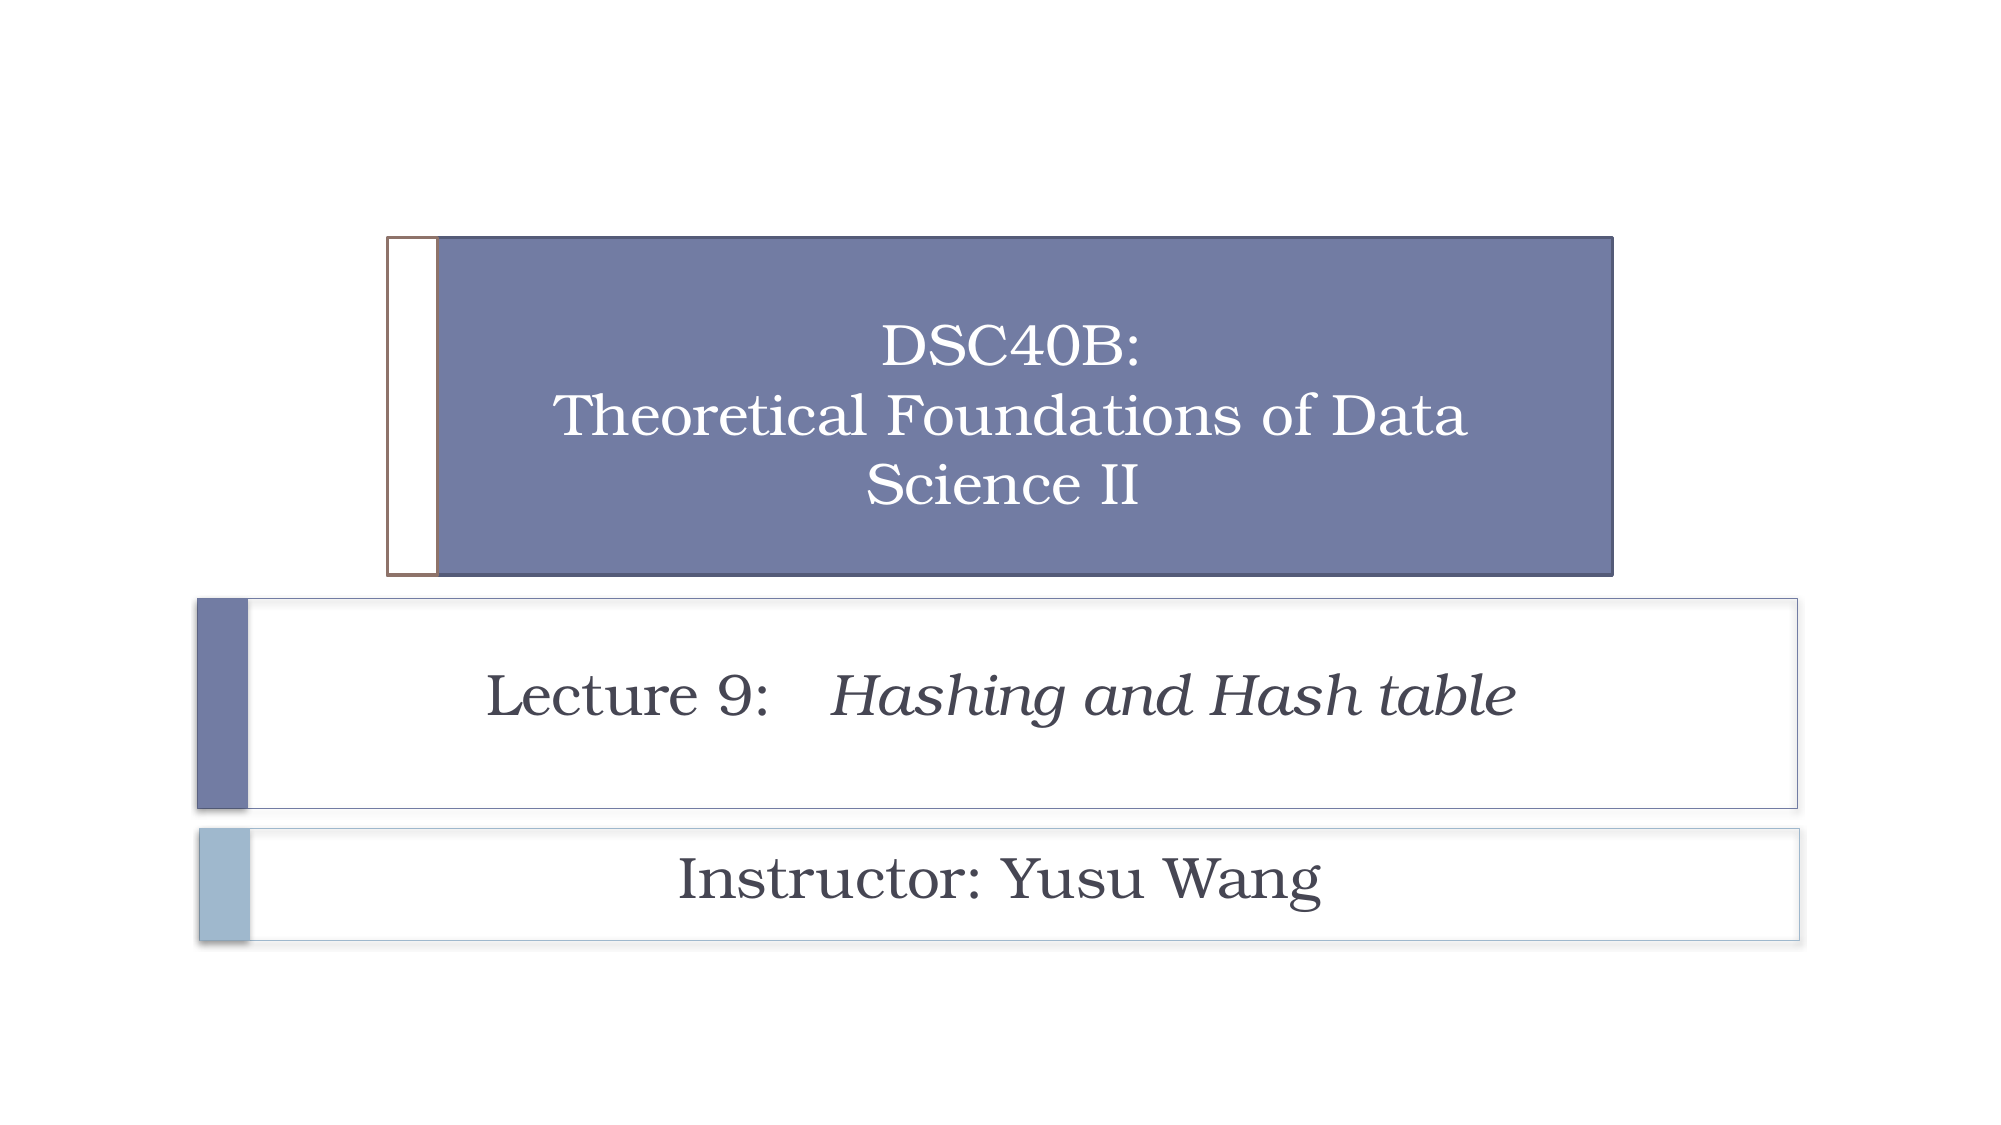

# DSC40B: Theoretical Foundations of Data Science II
Lecture 9:   Hashing and Hash table

Instructor: Yusu Wang